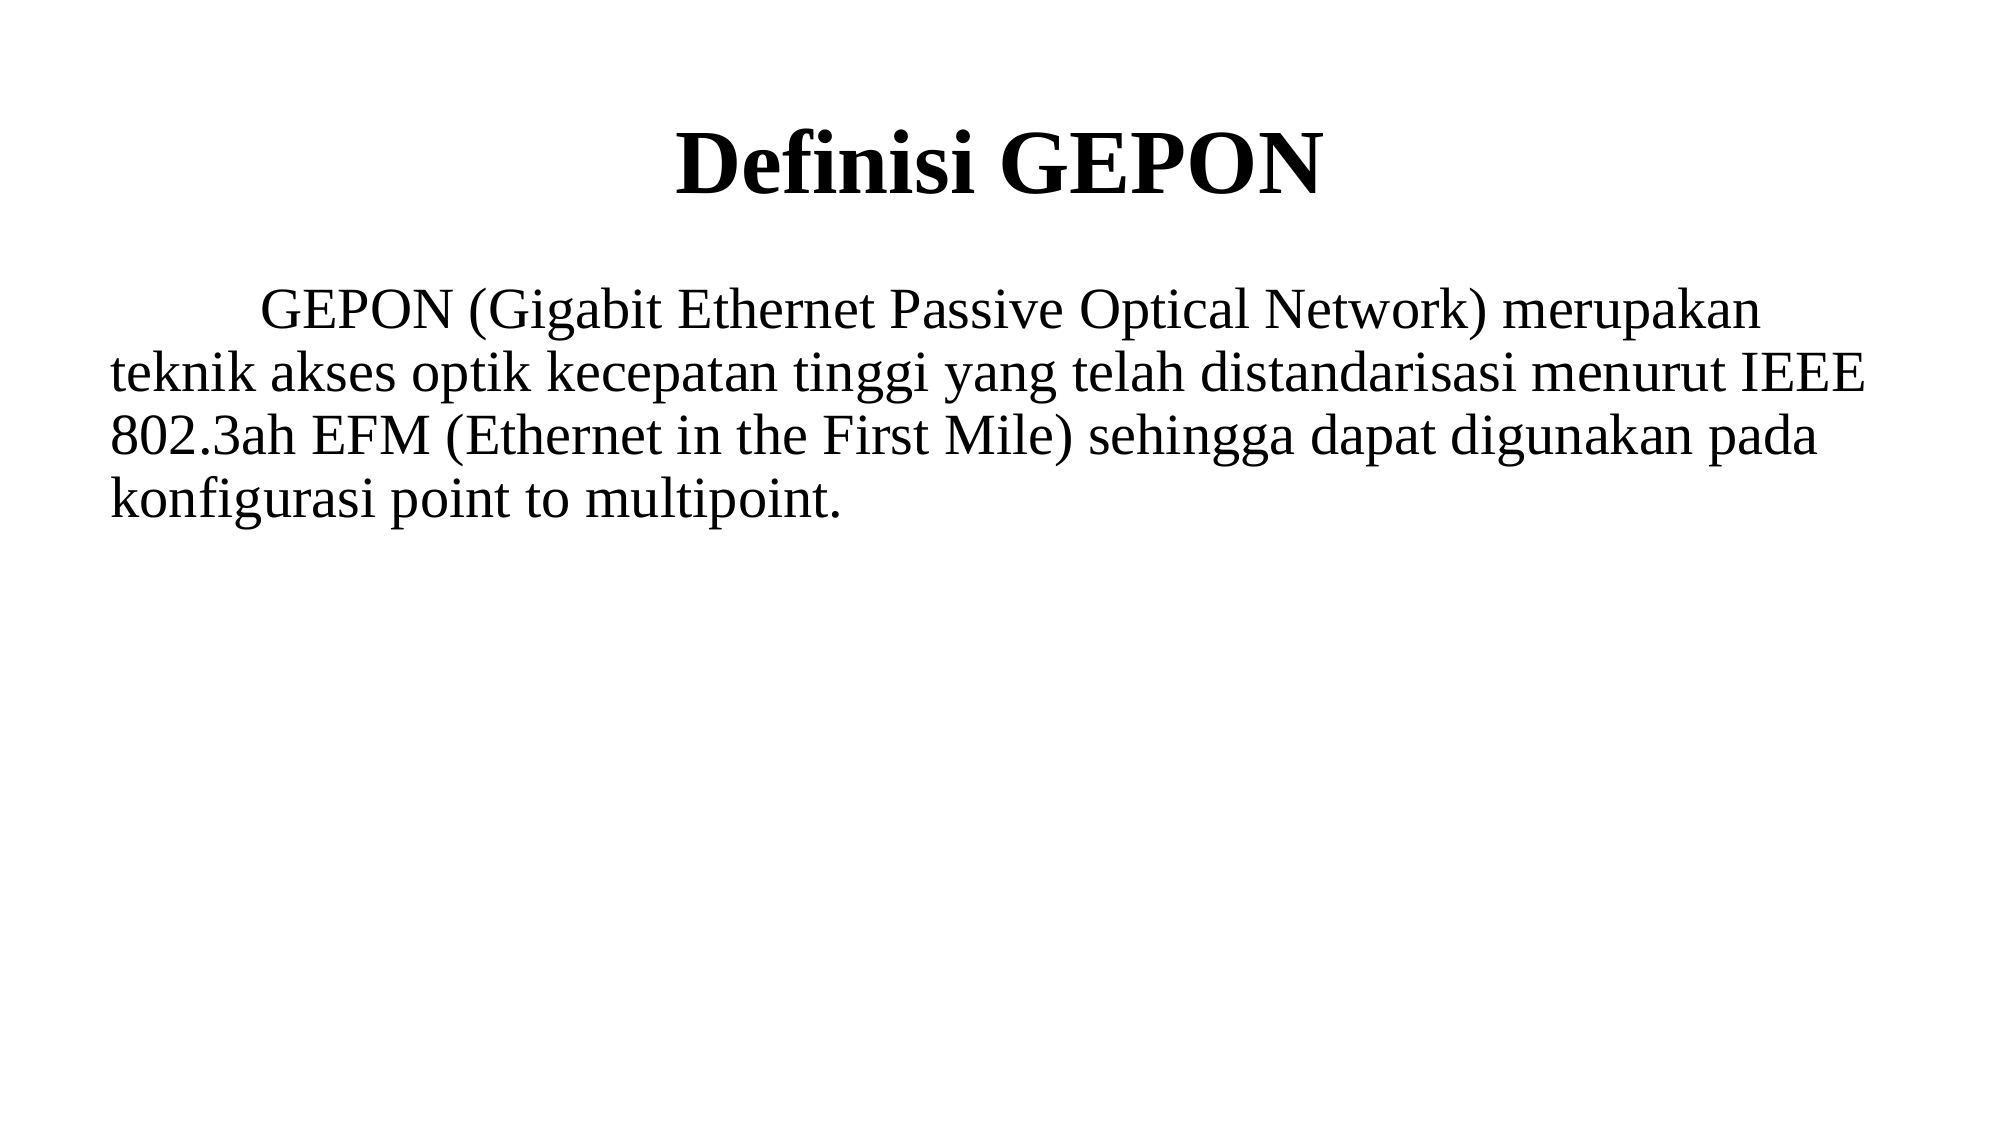

# Definisi GEPON
	GEPON (Gigabit Ethernet Passive Optical Network) merupakan teknik akses optik kecepatan tinggi yang telah distandarisasi menurut IEEE 802.3ah EFM (Ethernet in the First Mile) sehingga dapat digunakan pada konfigurasi point to multipoint.